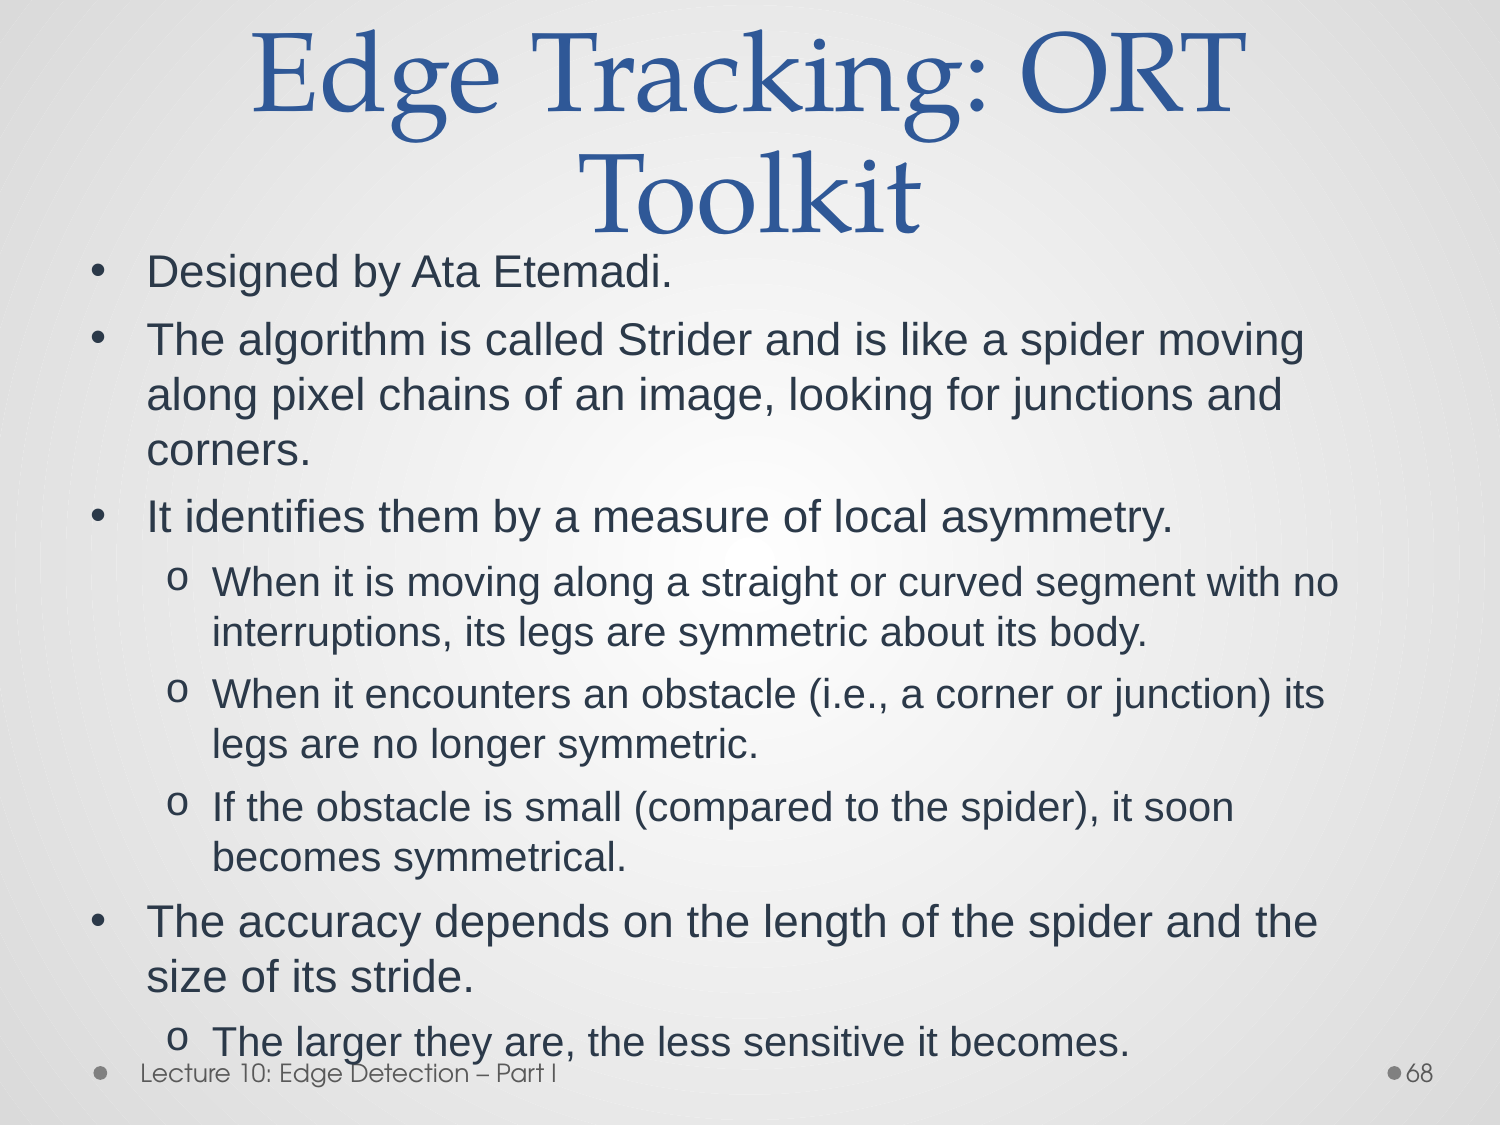

# Edge Tracking: ORT Toolkit
Designed by Ata Etemadi.
The algorithm is called Strider and is like a spider moving along pixel chains of an image, looking for junctions and corners.
It identifies them by a measure of local asymmetry.
When it is moving along a straight or curved segment with no interruptions, its legs are symmetric about its body.
When it encounters an obstacle (i.e., a corner or junction) its legs are no longer symmetric.
If the obstacle is small (compared to the spider), it soon becomes symmetrical.
The accuracy depends on the length of the spider and the size of its stride.
The larger they are, the less sensitive it becomes.

68